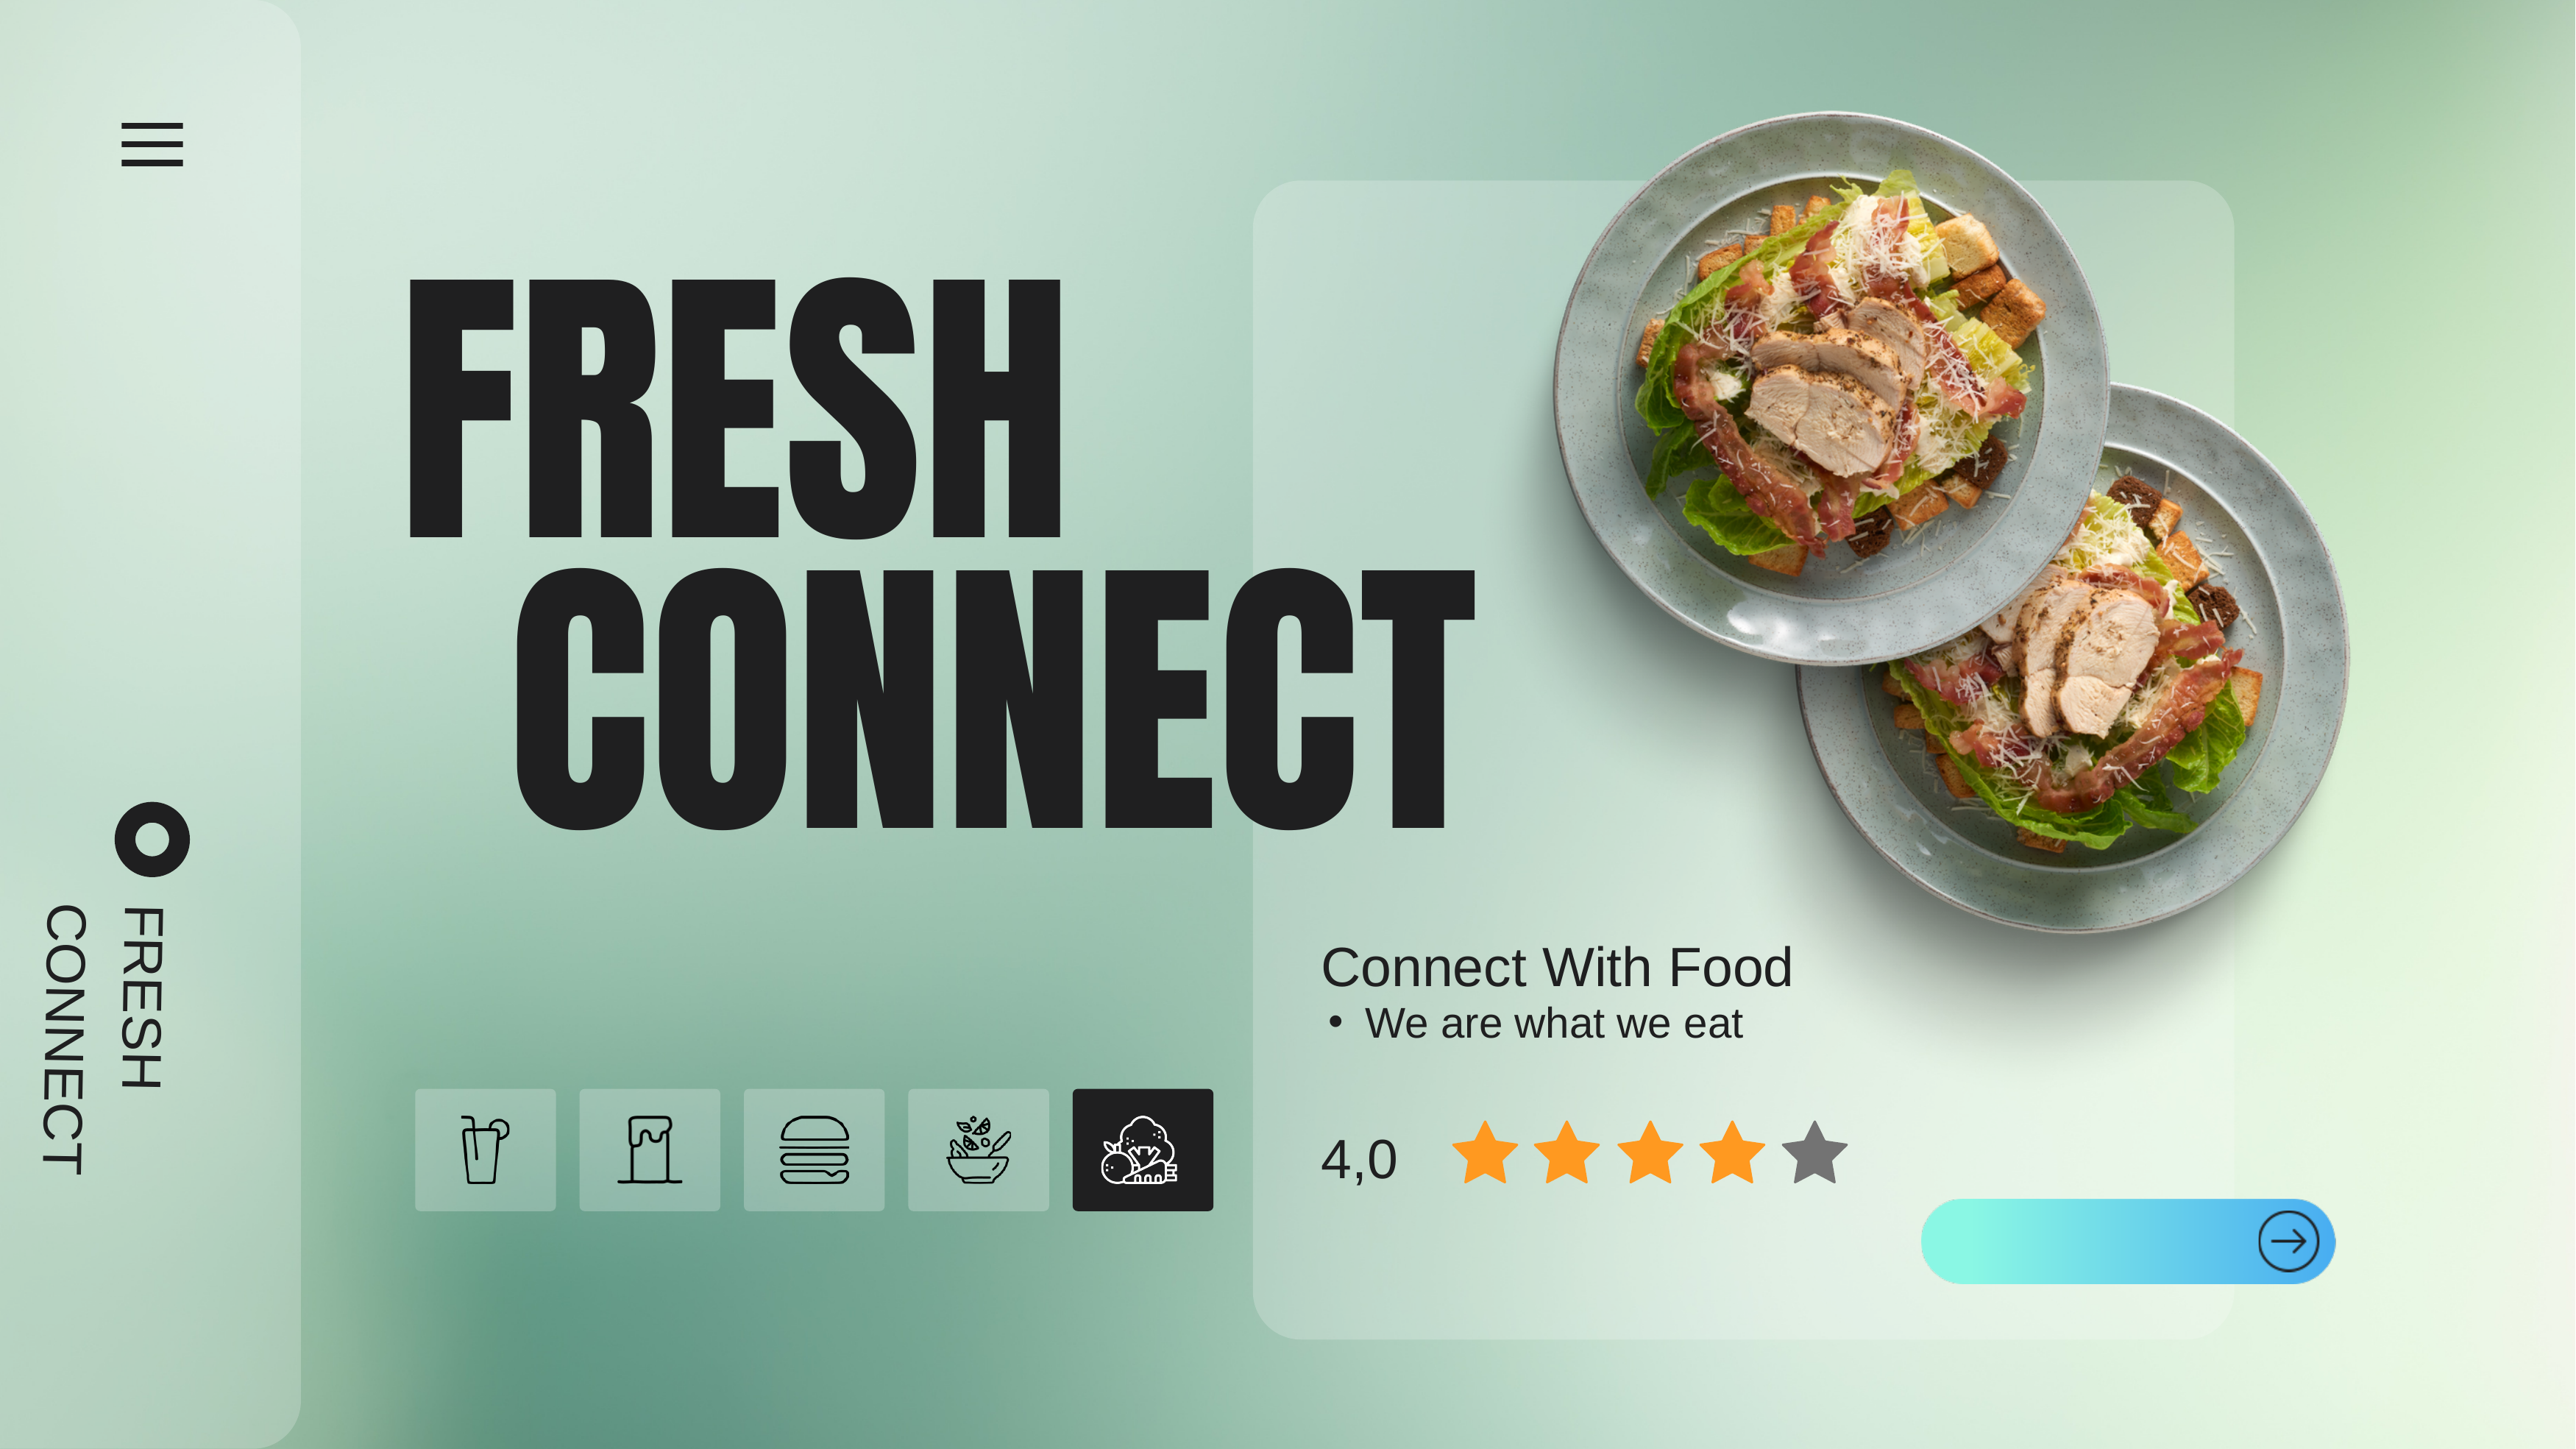

View Menu

FRESH

CONNECT

Connect With Food
We are what we eat

FRESH CONNECT
4,0